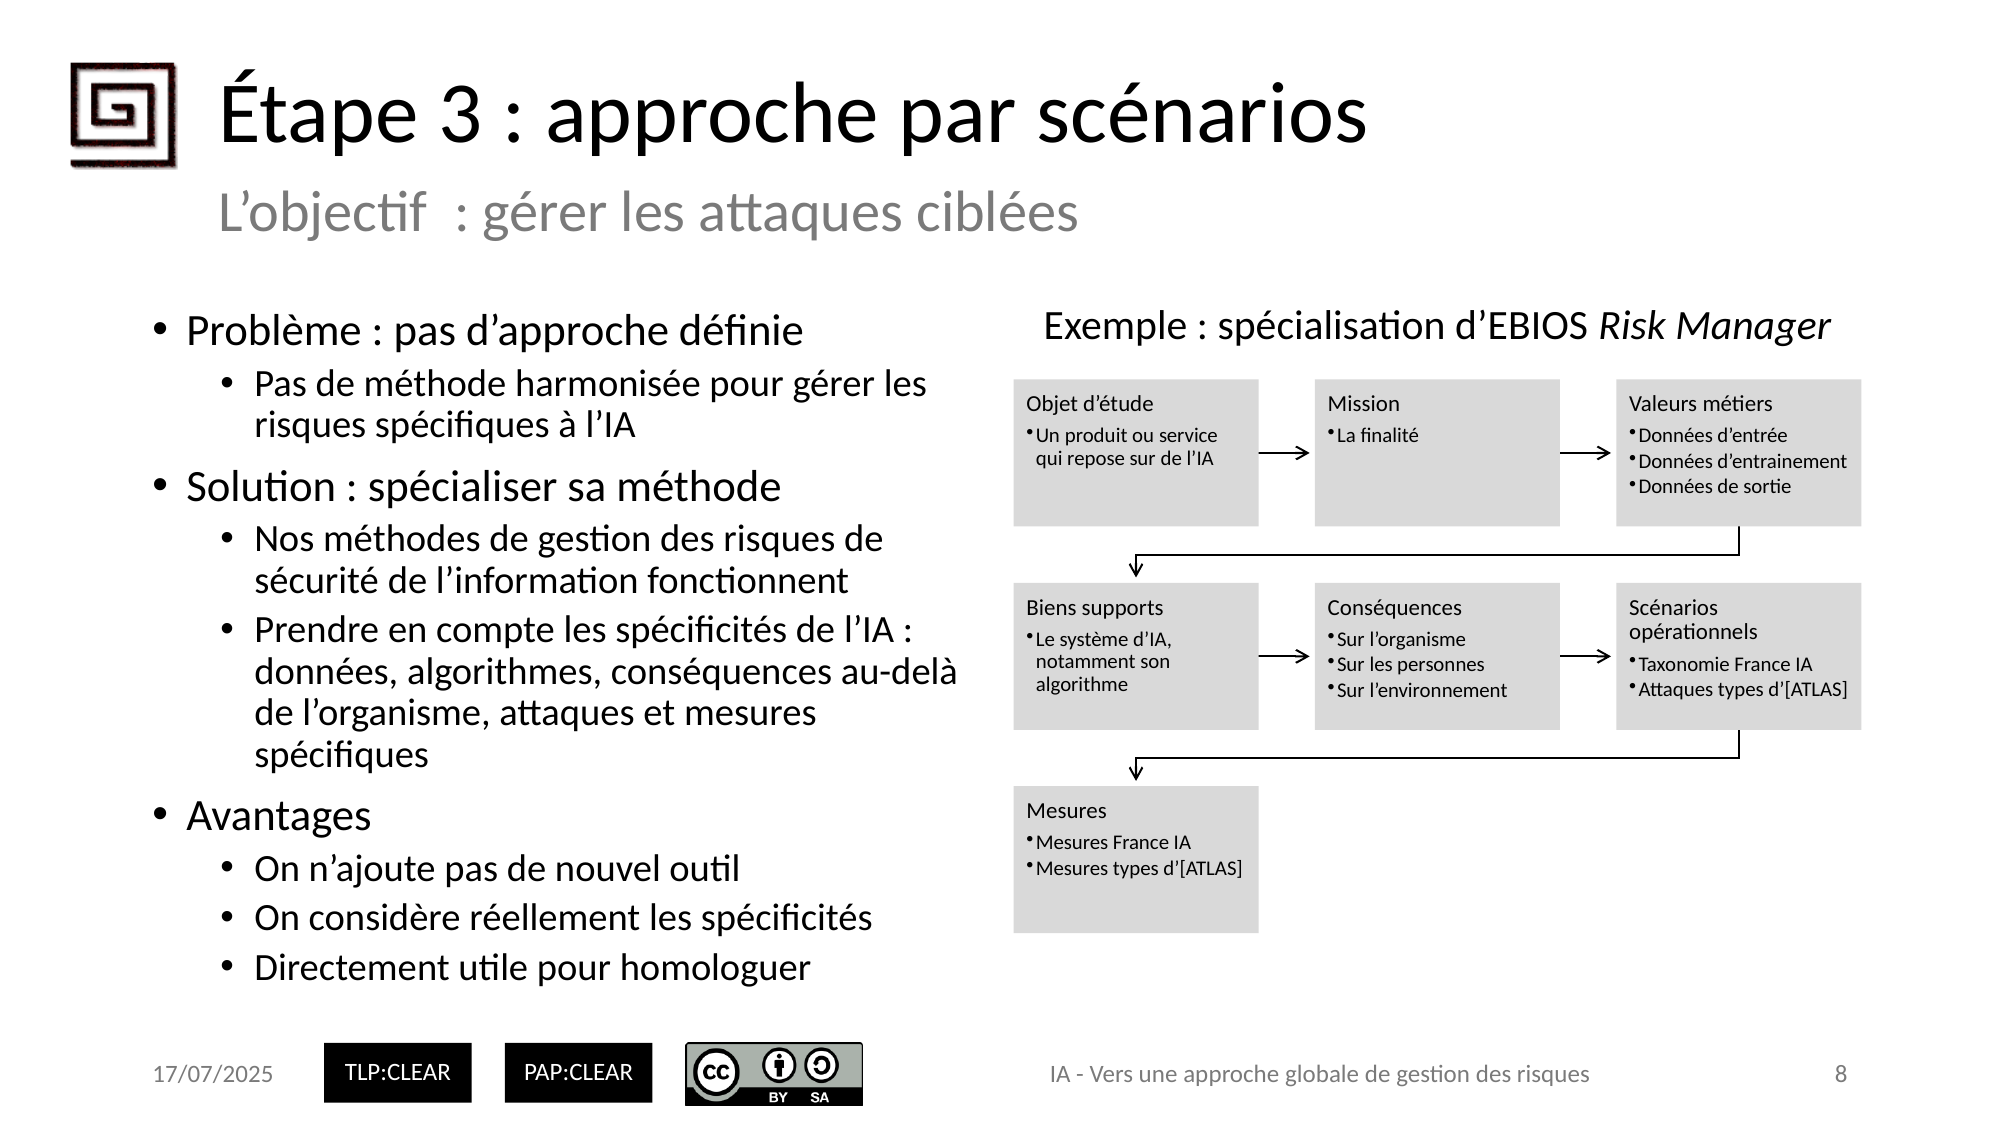

# Étape 3 : approche par scénarios
L’objectif  : gérer les attaques ciblées
Exemple : spécialisation d’EBIOS Risk Manager
Problème : pas d’approche définie
Pas de méthode harmonisée pour gérer les risques spécifiques à l’IA
Solution : spécialiser sa méthode
Nos méthodes de gestion des risques de sécurité de l’information fonctionnent
Prendre en compte les spécificités de l’IA : données, algorithmes, conséquences au-delà de l’organisme, attaques et mesures spécifiques
Avantages
On n’ajoute pas de nouvel outil
On considère réellement les spécificités
Directement utile pour homologuer

Objet d’étude
Un produit ou service qui repose sur de l’IA

Mission
La finalité

Valeurs métiers
Données d’entrée
Données d’entrainement
Données de sortie

Biens supports
Le système d’IA, notamment son algorithme

Conséquences
Sur l’organisme
Sur les personnes
Sur l’environnement

Scénarios opérationnels
Taxonomie France IA
Attaques types d’[ATLAS]
Mesures
Mesures France IA
Mesures types d’[ATLAS]
17/07/2025
IA - Vers une approche globale de gestion des risques
8